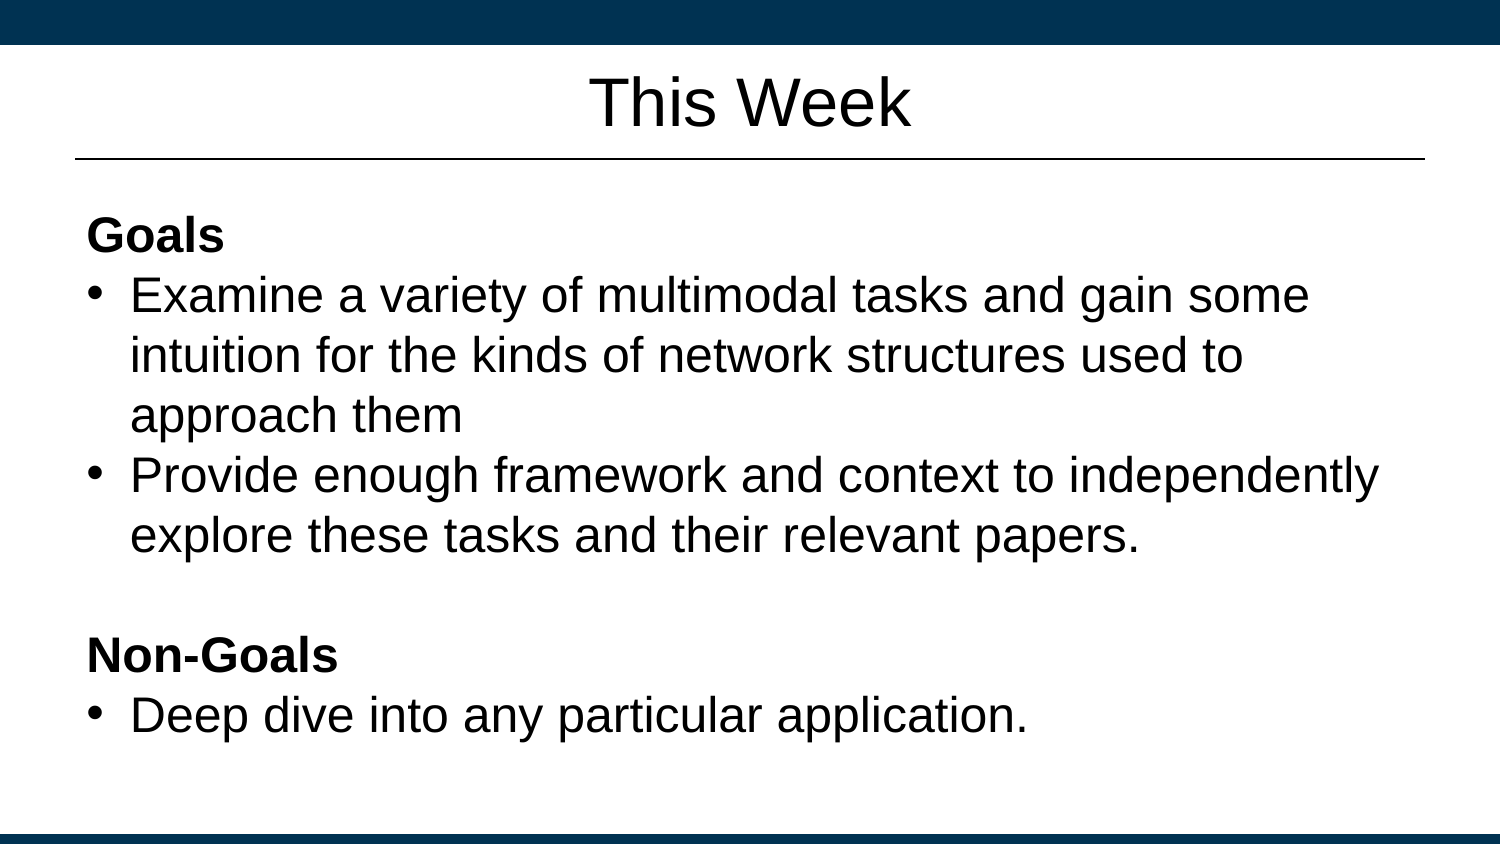

# This Week
Goals
Examine a variety of multimodal tasks and gain some intuition for the kinds of network structures used to approach them
Provide enough framework and context to independently explore these tasks and their relevant papers.

Non-Goals
Deep dive into any particular application.